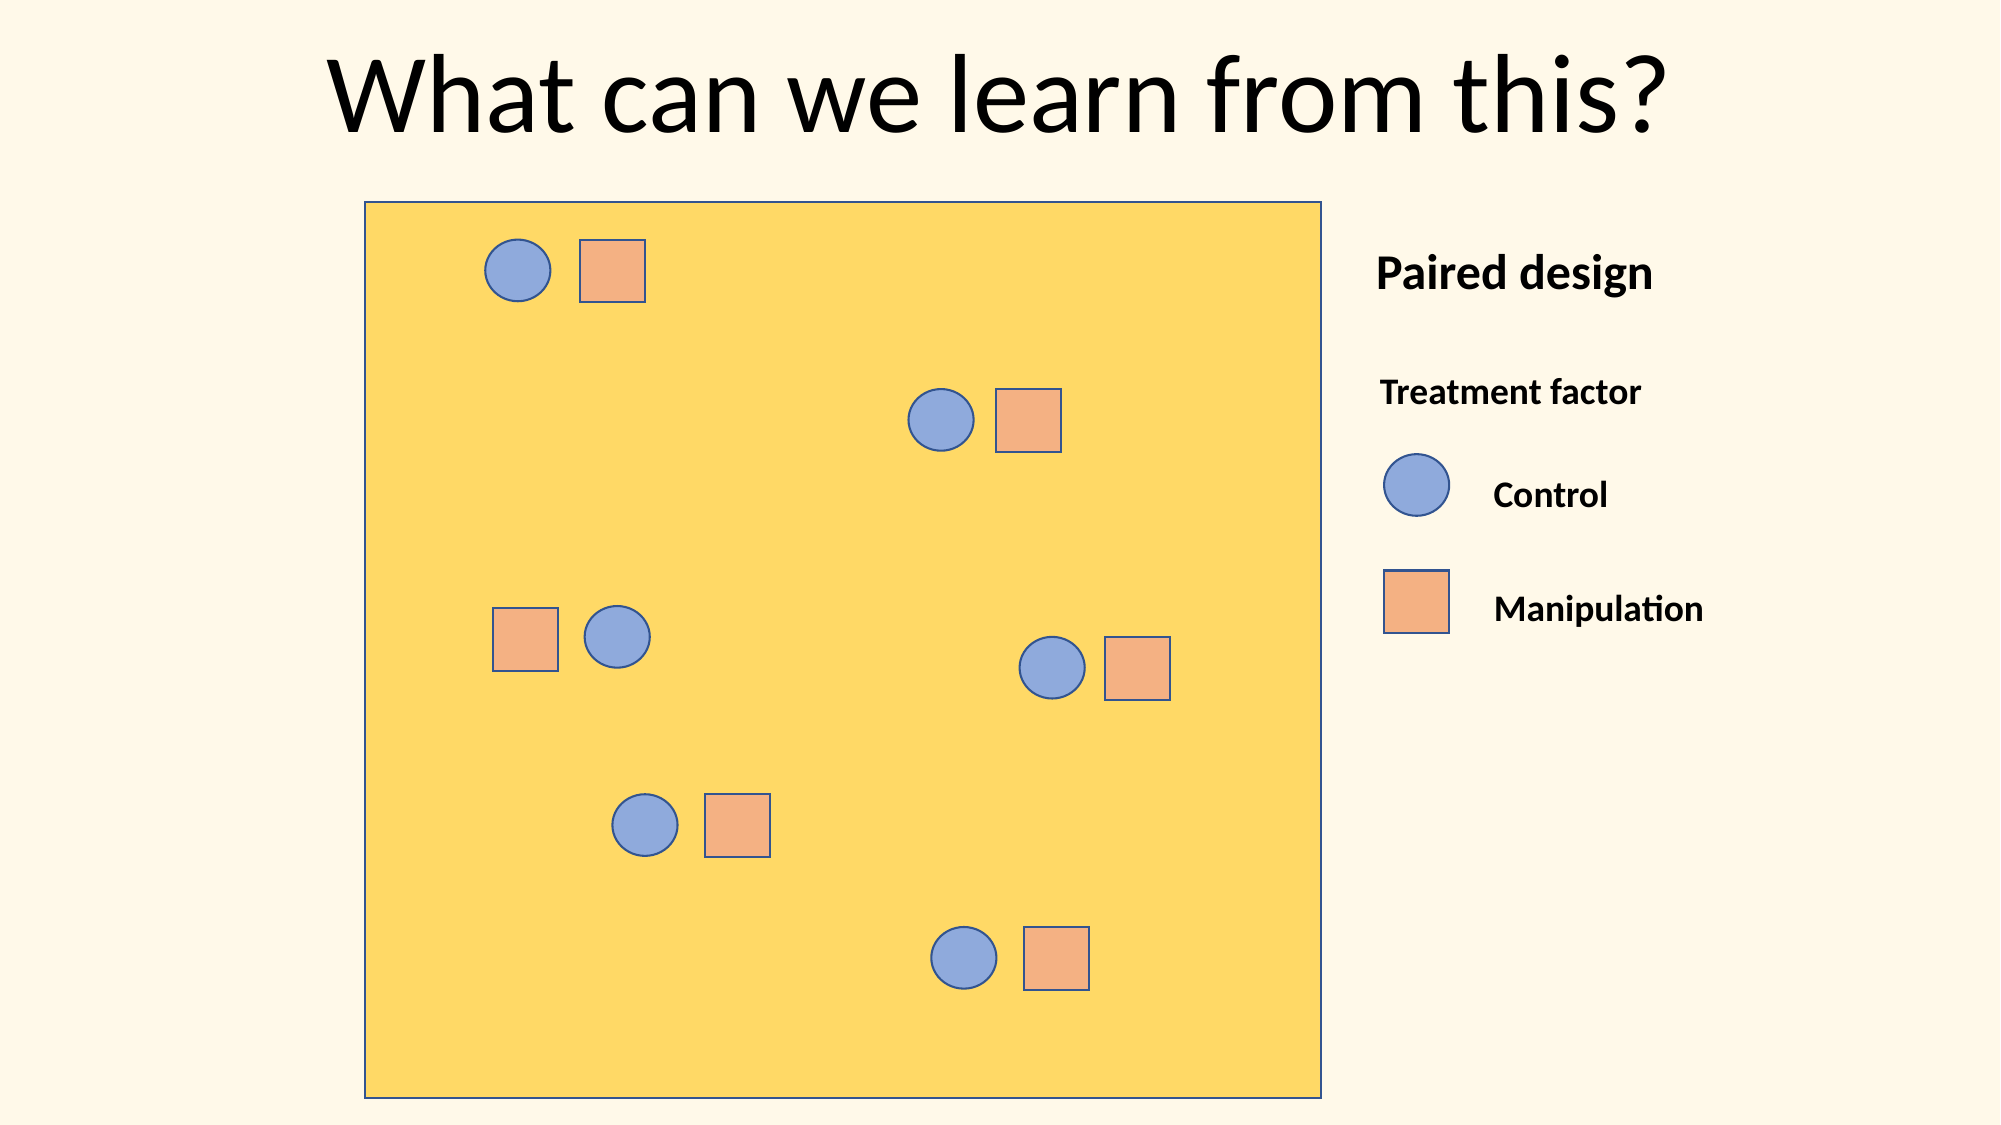

What can we learn from this?

Paired design

Treatment factor

Control

Manipulation